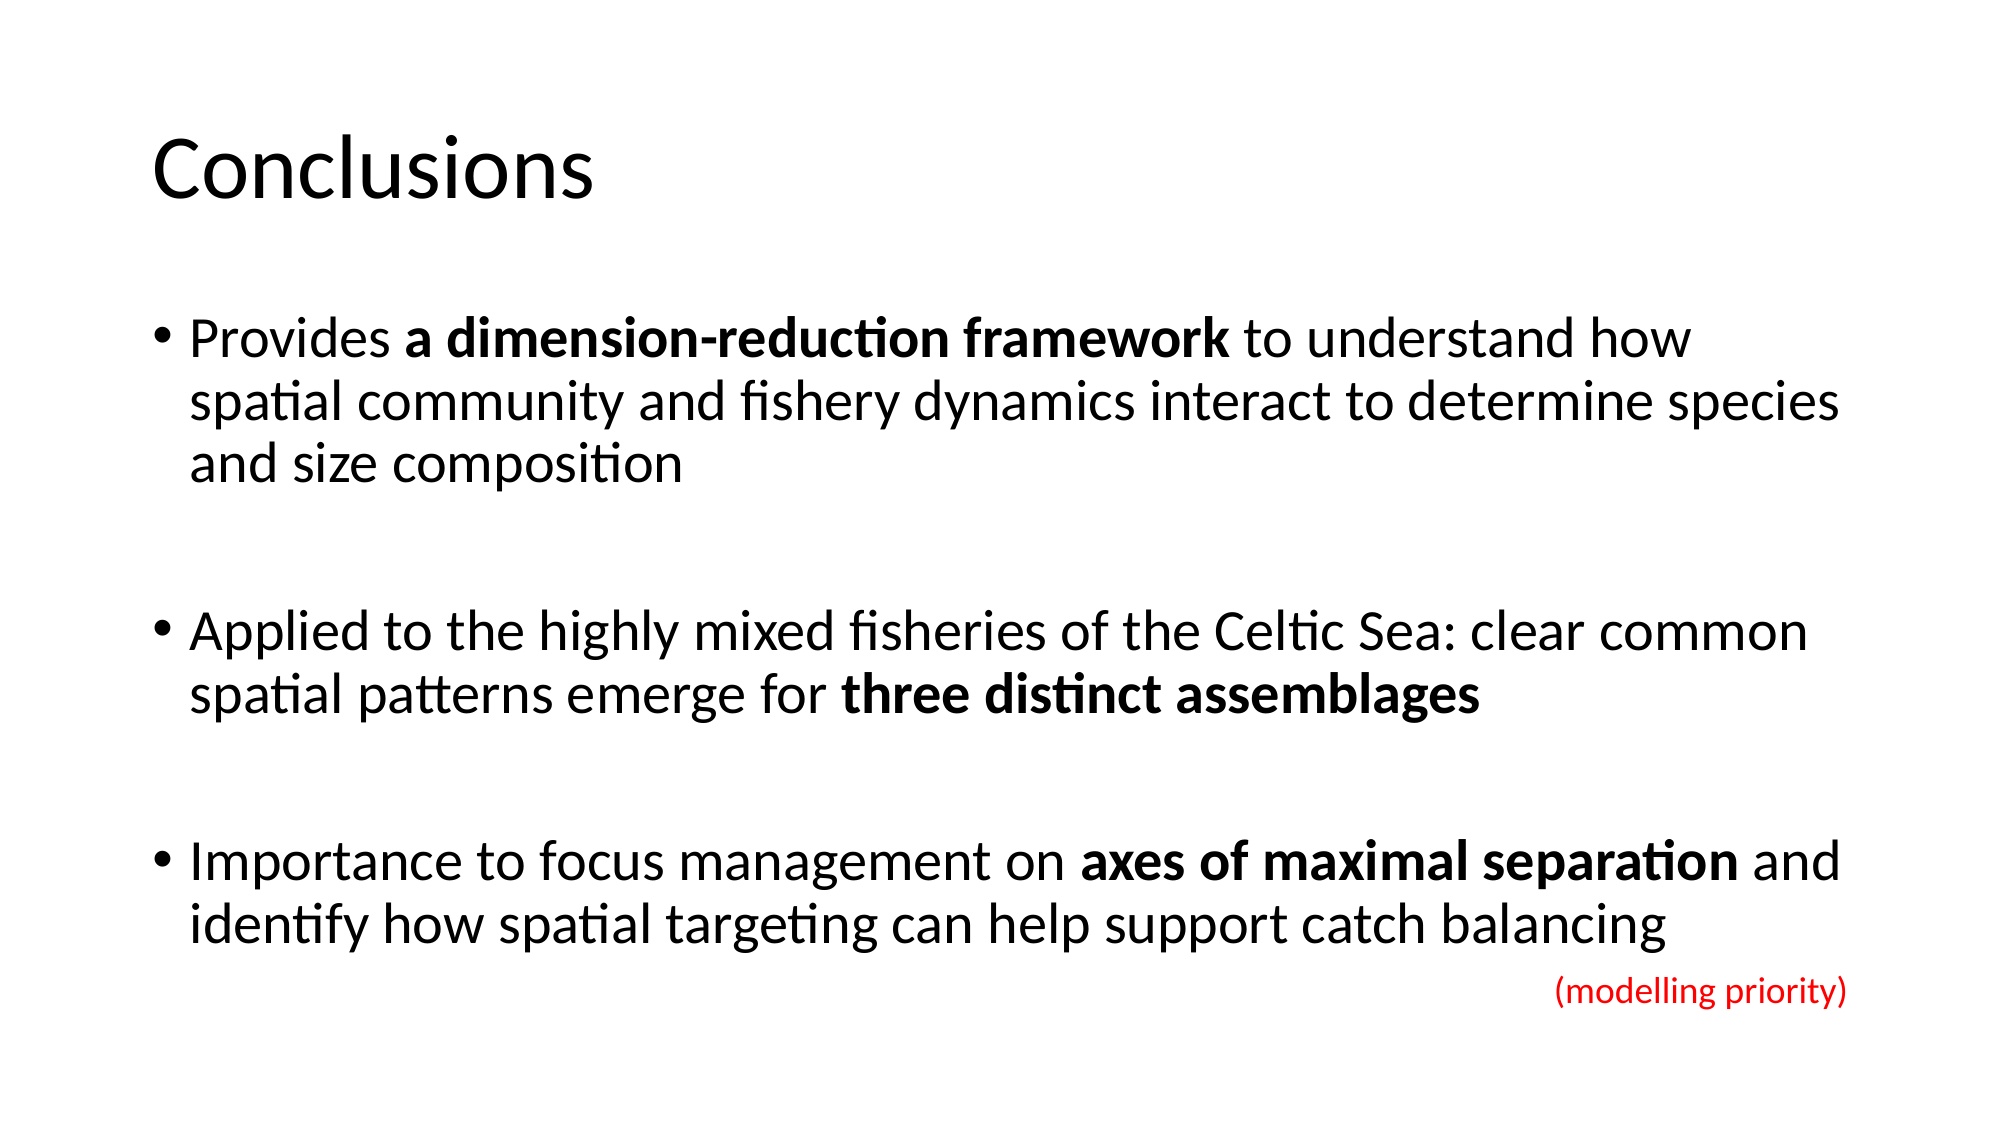

# Conclusions
Provides a dimension-reduction framework to understand how spatial community and fishery dynamics interact to determine species and size composition

Applied to the highly mixed fisheries of the Celtic Sea: clear common spatial patterns emerge for three distinct assemblages

Importance to focus management on axes of maximal separation and identify how spatial targeting can help support catch balancing
 (modelling priority)